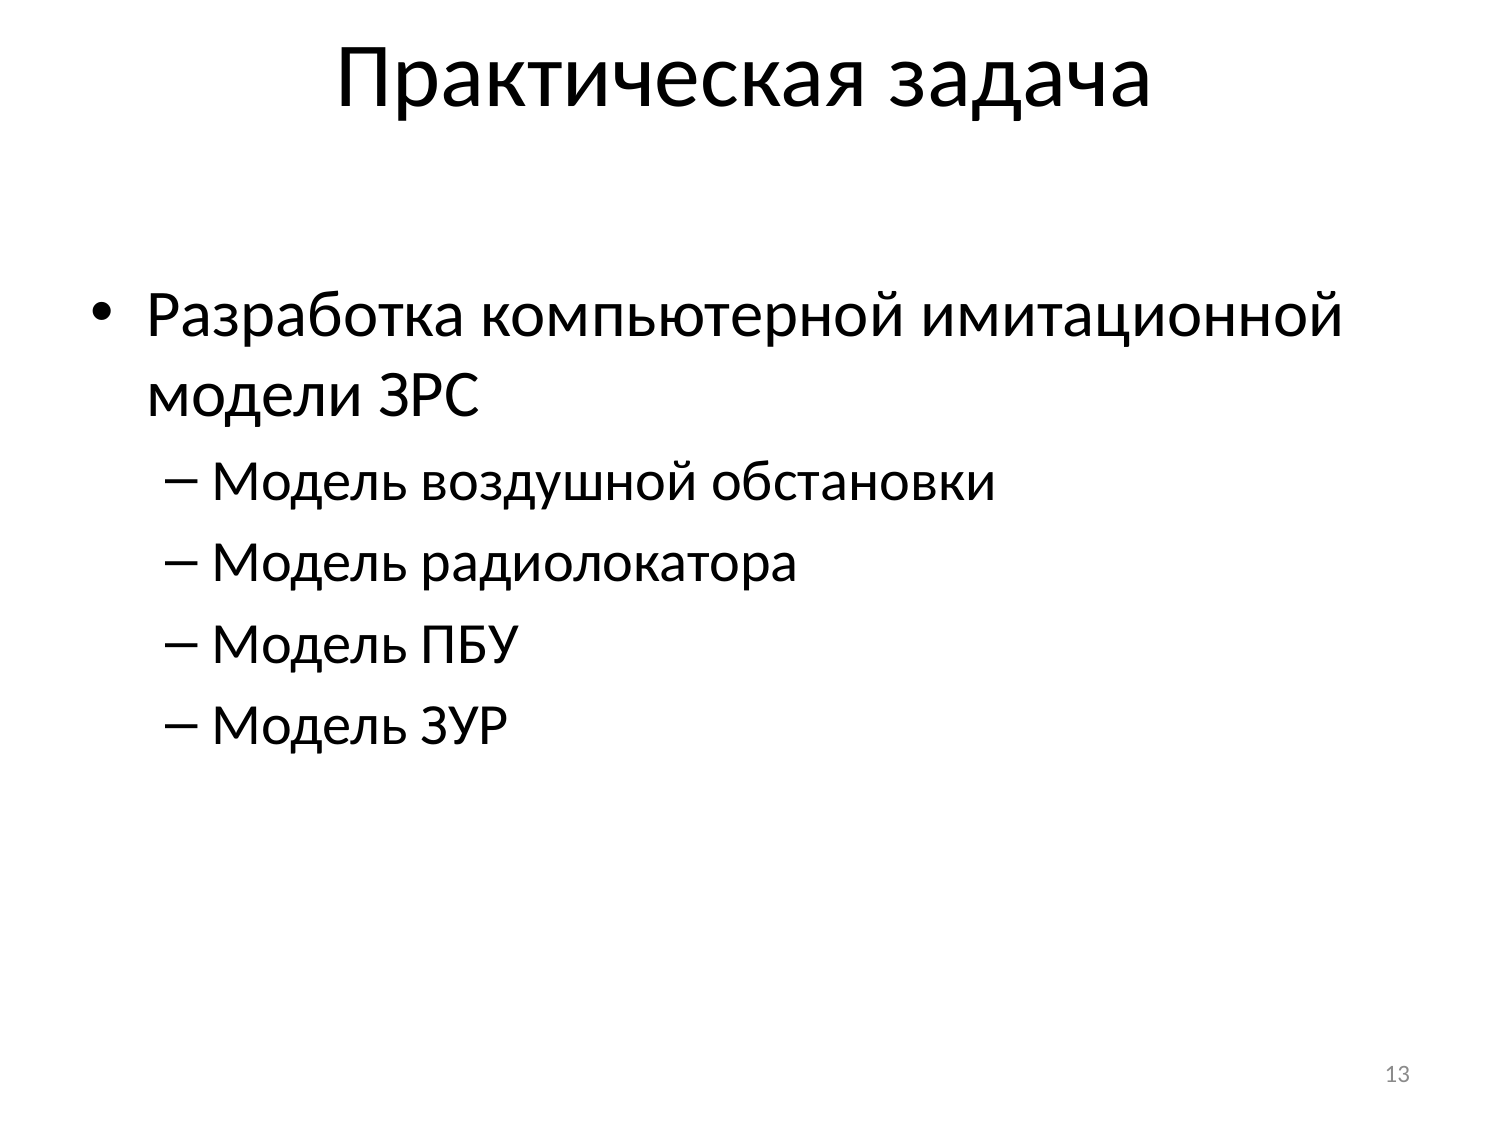

# Практическая задача
Разработка компьютерной имитационной модели ЗРС
Модель воздушной обстановки
Модель радиолокатора
Модель ПБУ
Модель ЗУР
13